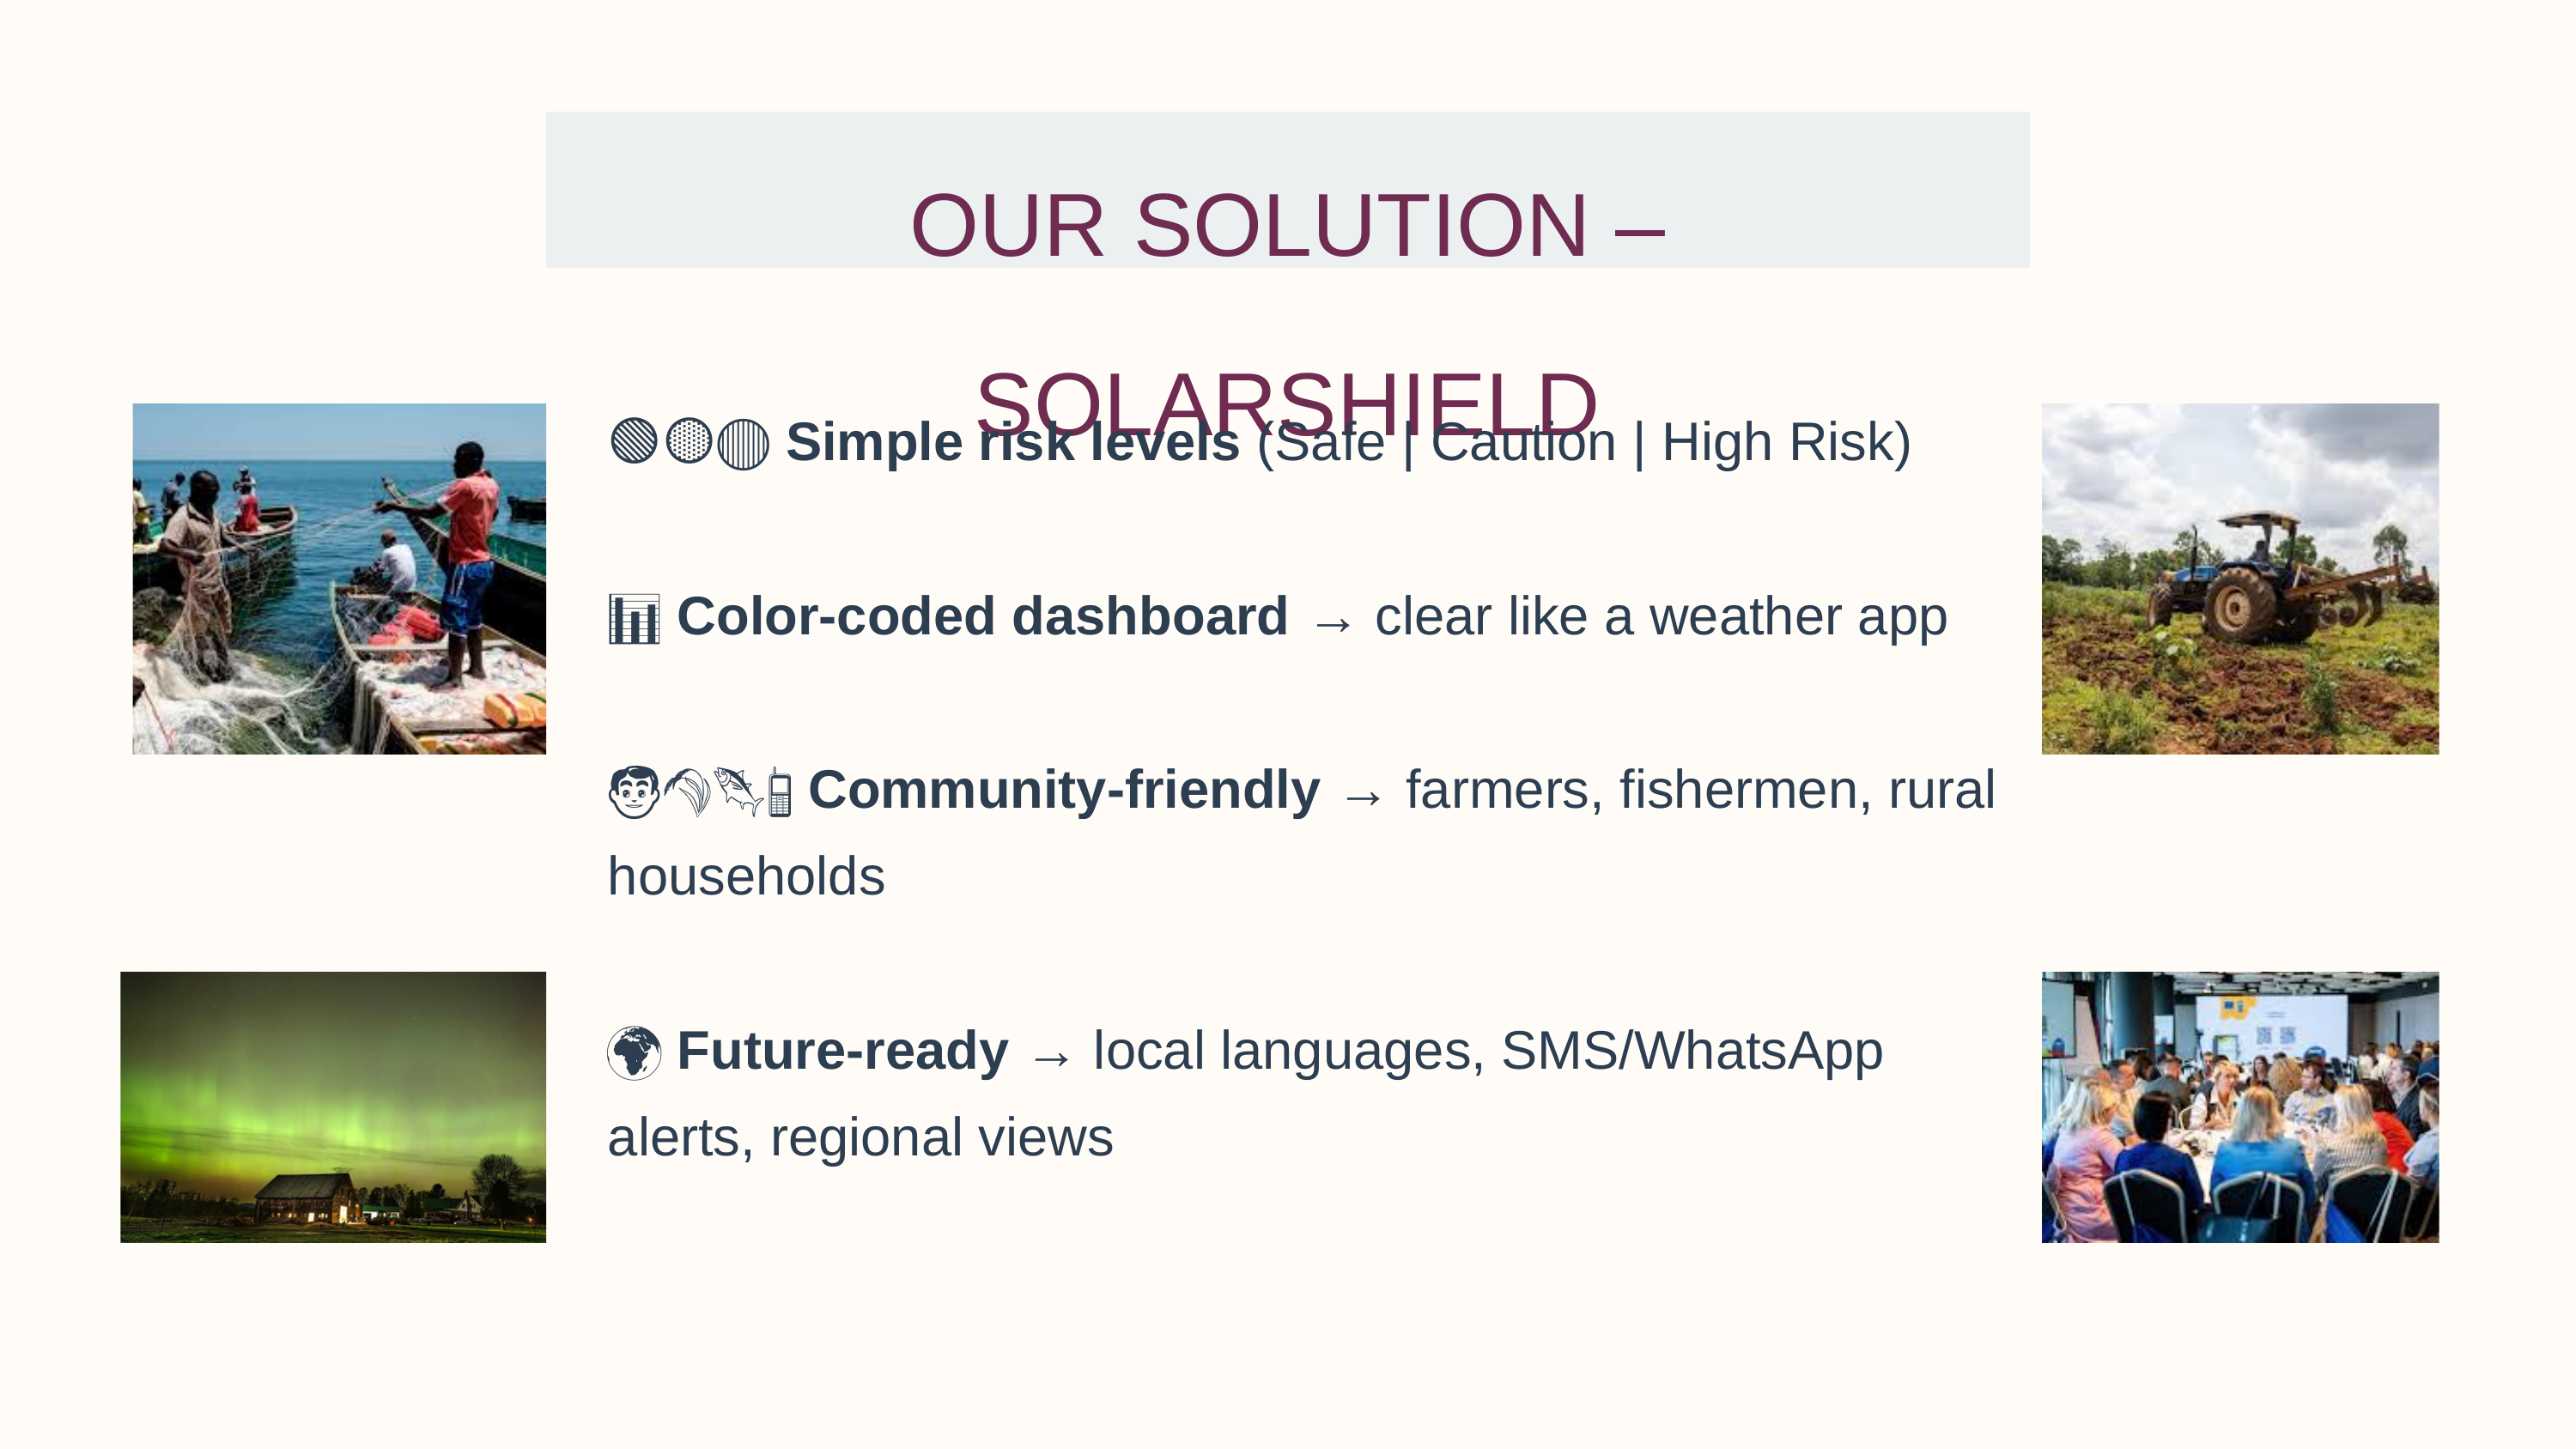

OUR SOLUTION – SOLARSHIELD
🟢🟡🔴 Simple risk levels (Safe | Caution | High Risk)

📊 Color-coded dashboard → clear like a weather app

👨‍🌾🐟📱 Community-friendly → farmers, fishermen, rural households

🌍 Future-ready → local languages, SMS/WhatsApp alerts, regional views